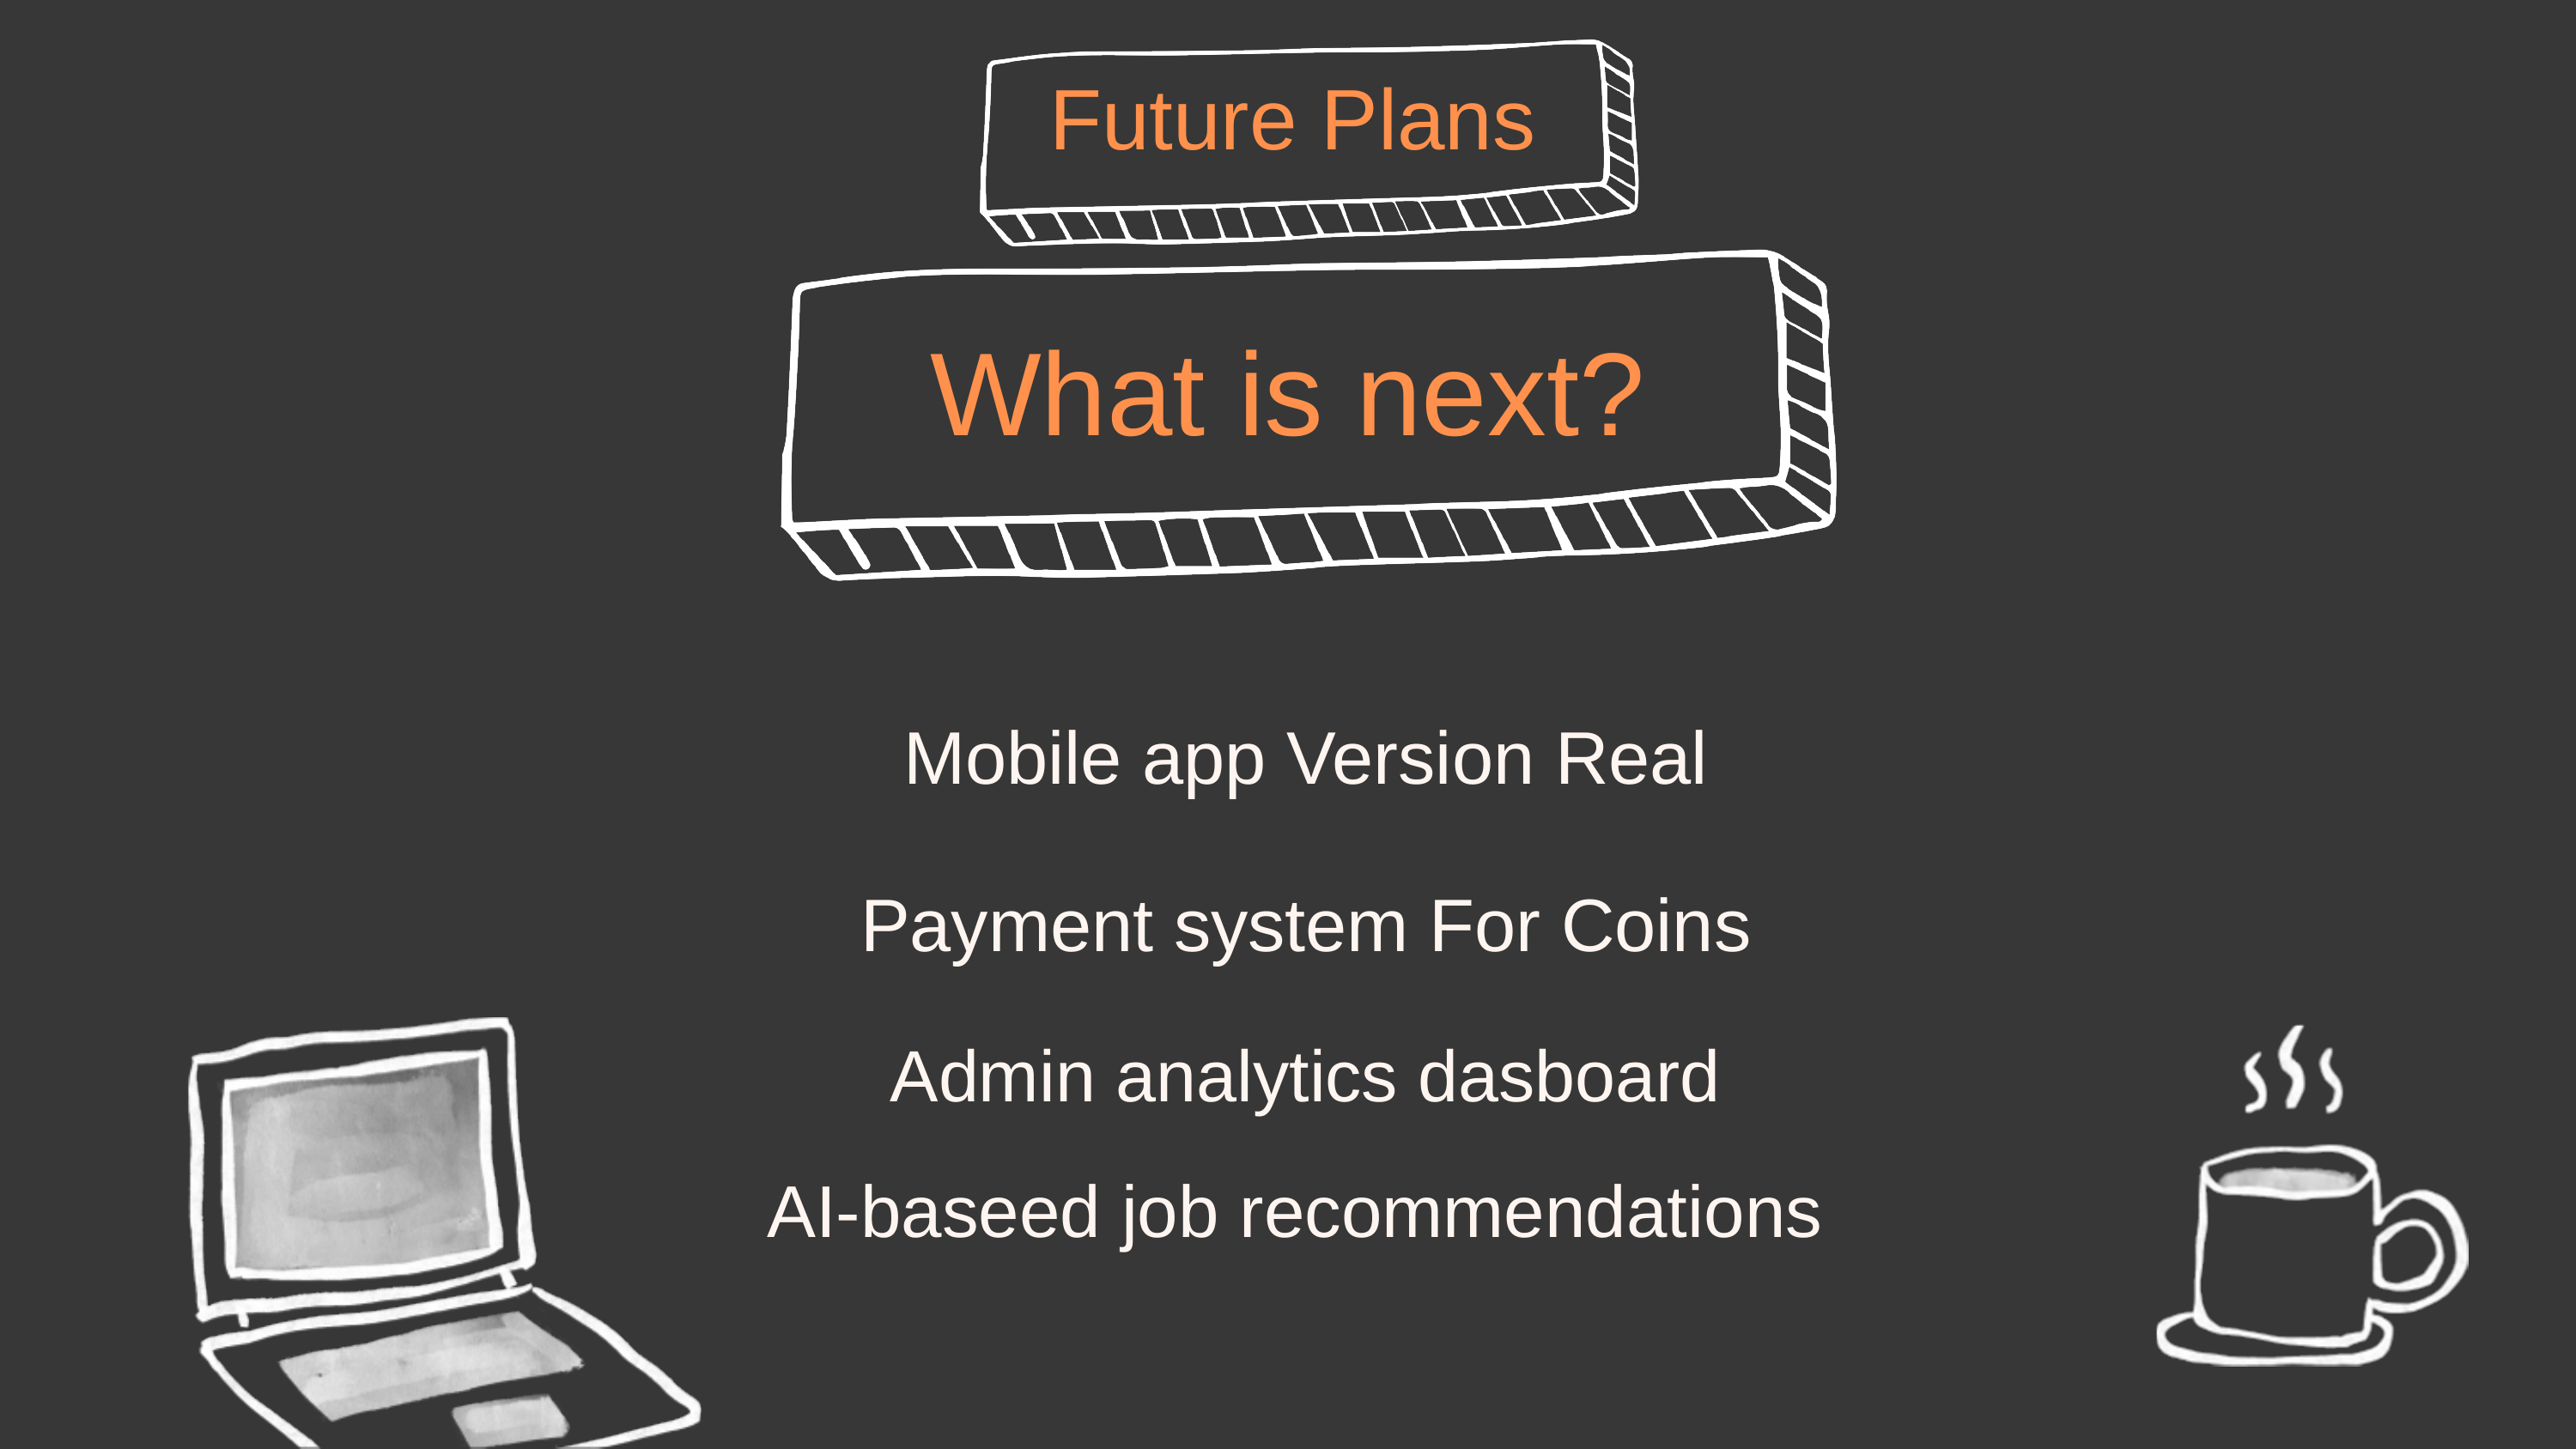

Future Plans
What is next?

Mobile app Version Real Payment system For Coins
Admin analytics dasboard

AI-baseed job recommendations